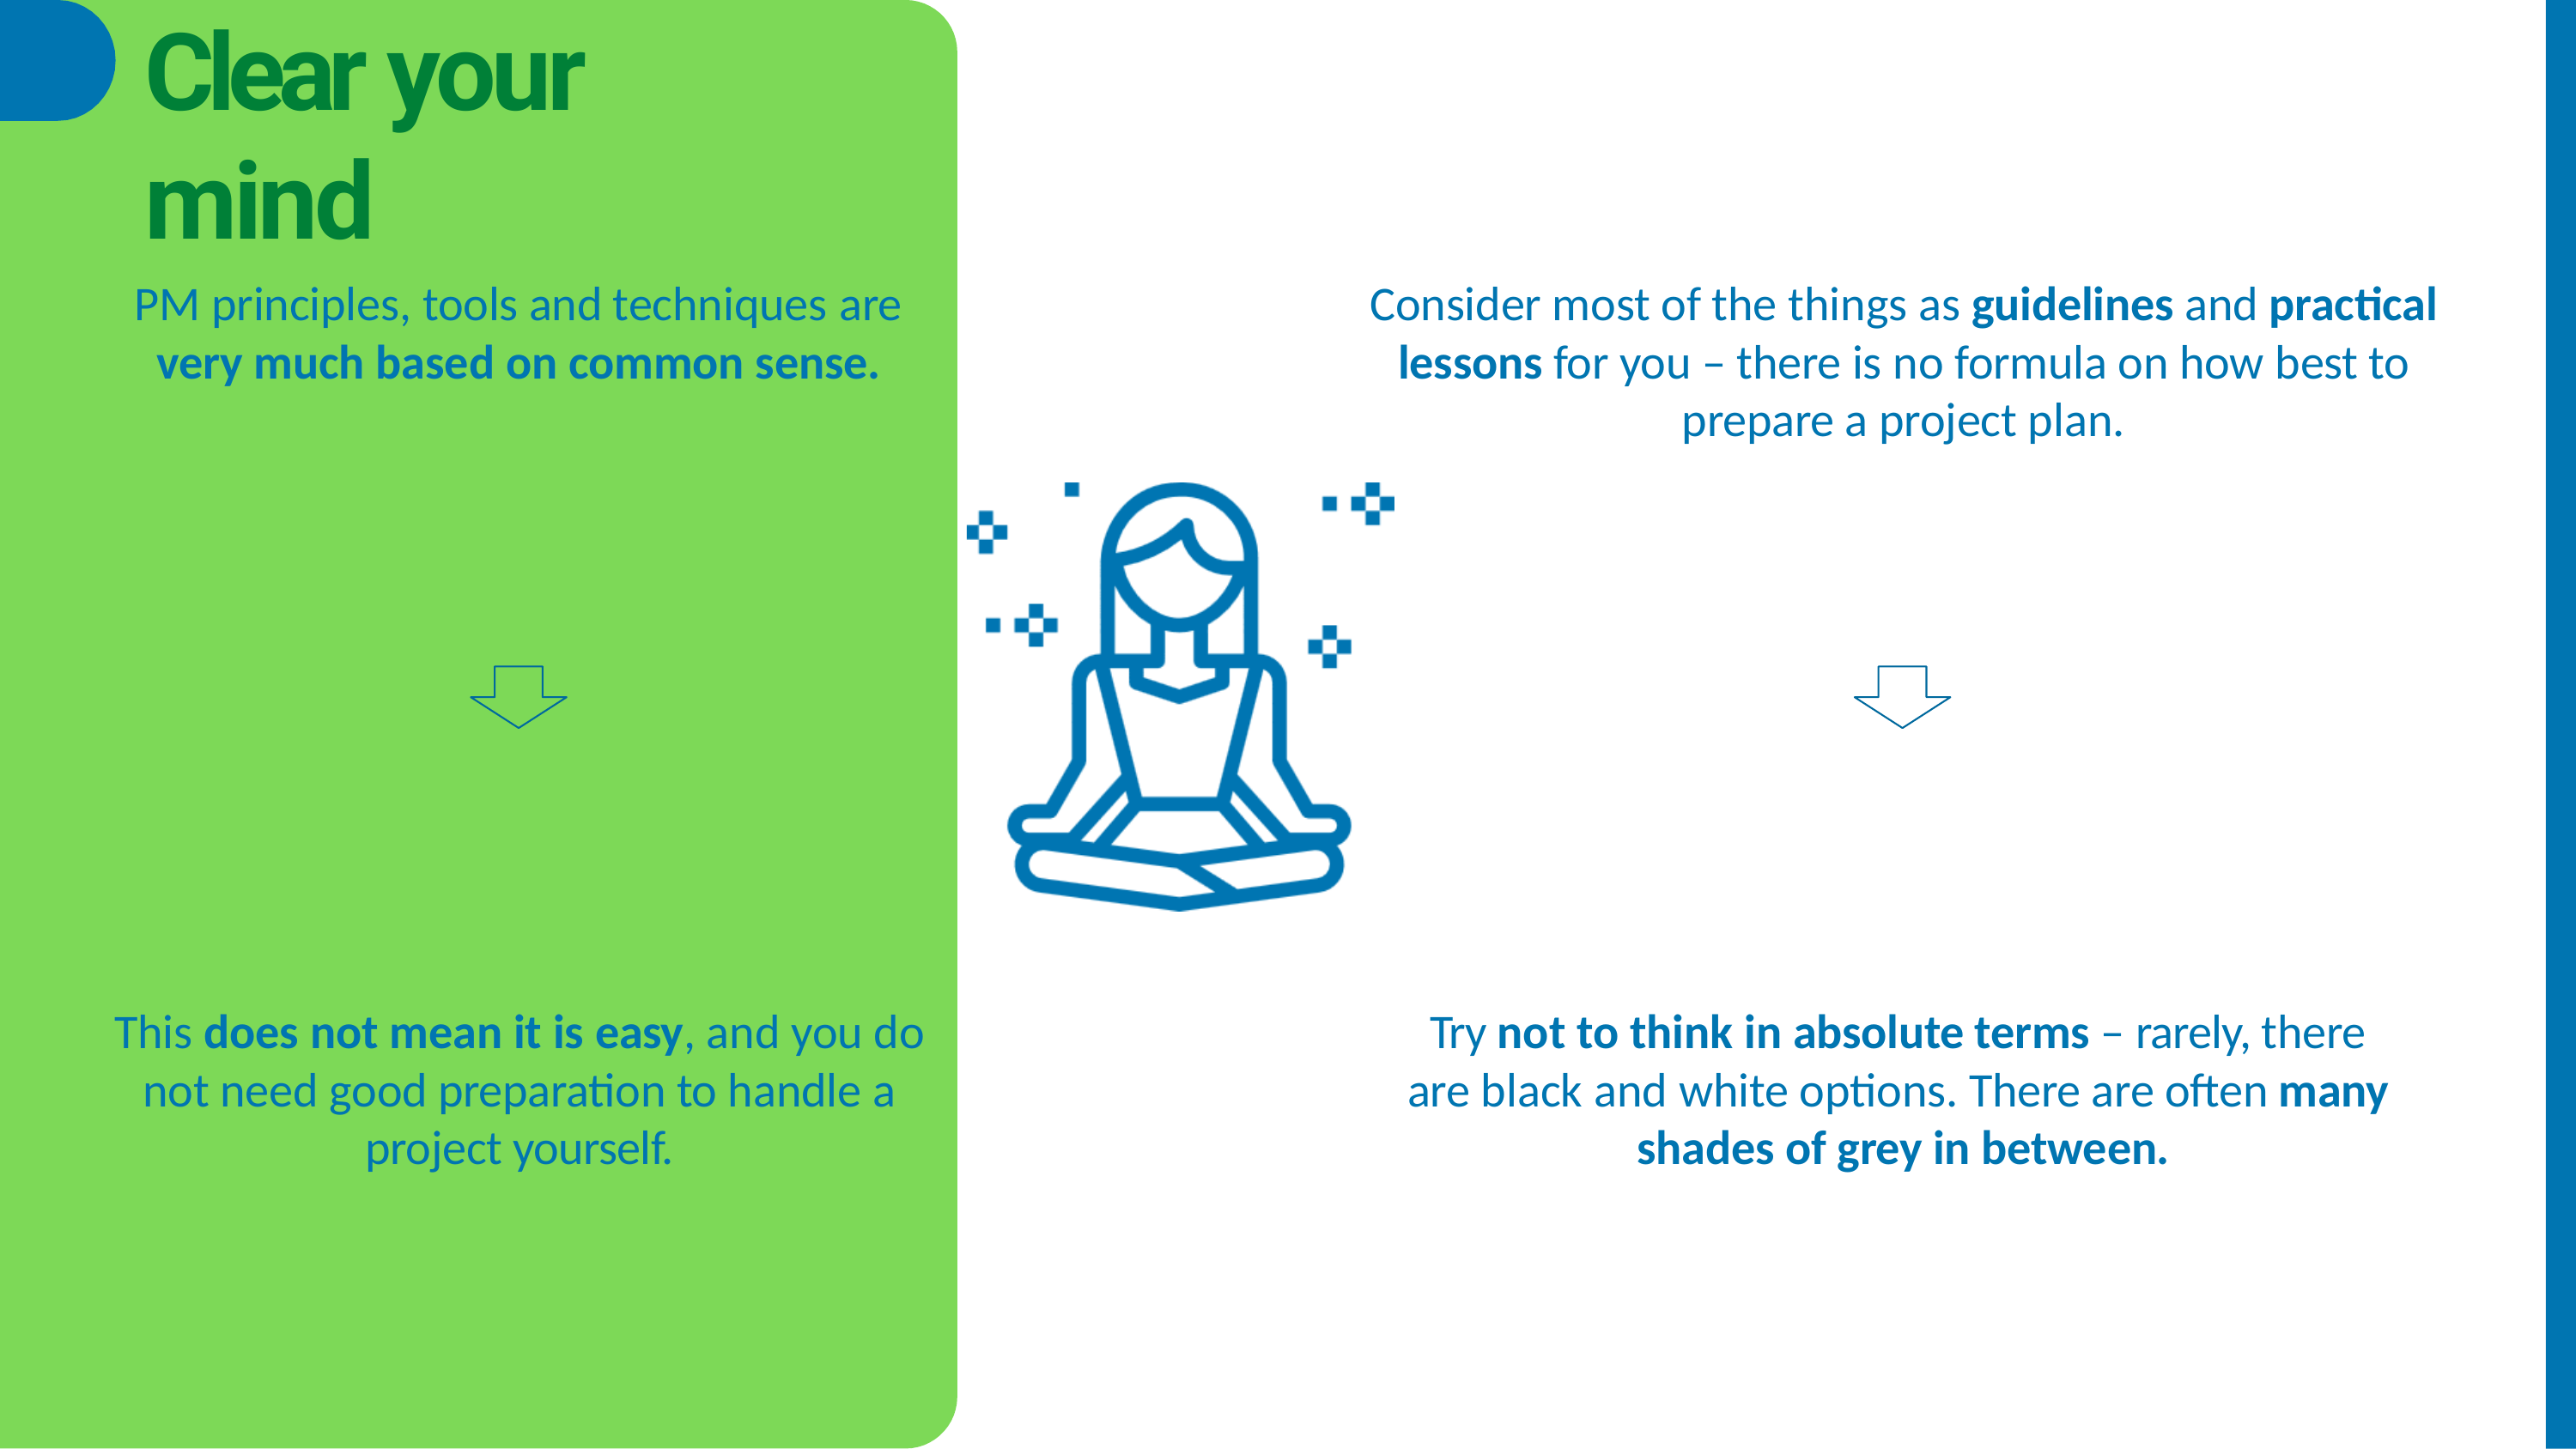

# Clear your mind
PM principles, tools and techniques are
very much based on common sense.
Consider most of the things as guidelines and practical  lessons for you – there is no formula on how best to  prepare a project plan.

Try not to think in absolute terms – rarely, there  are black and white options. There are often many  shades of grey in between.
This does not mean it is easy, and you do  not need good preparation to handle a  project yourself.